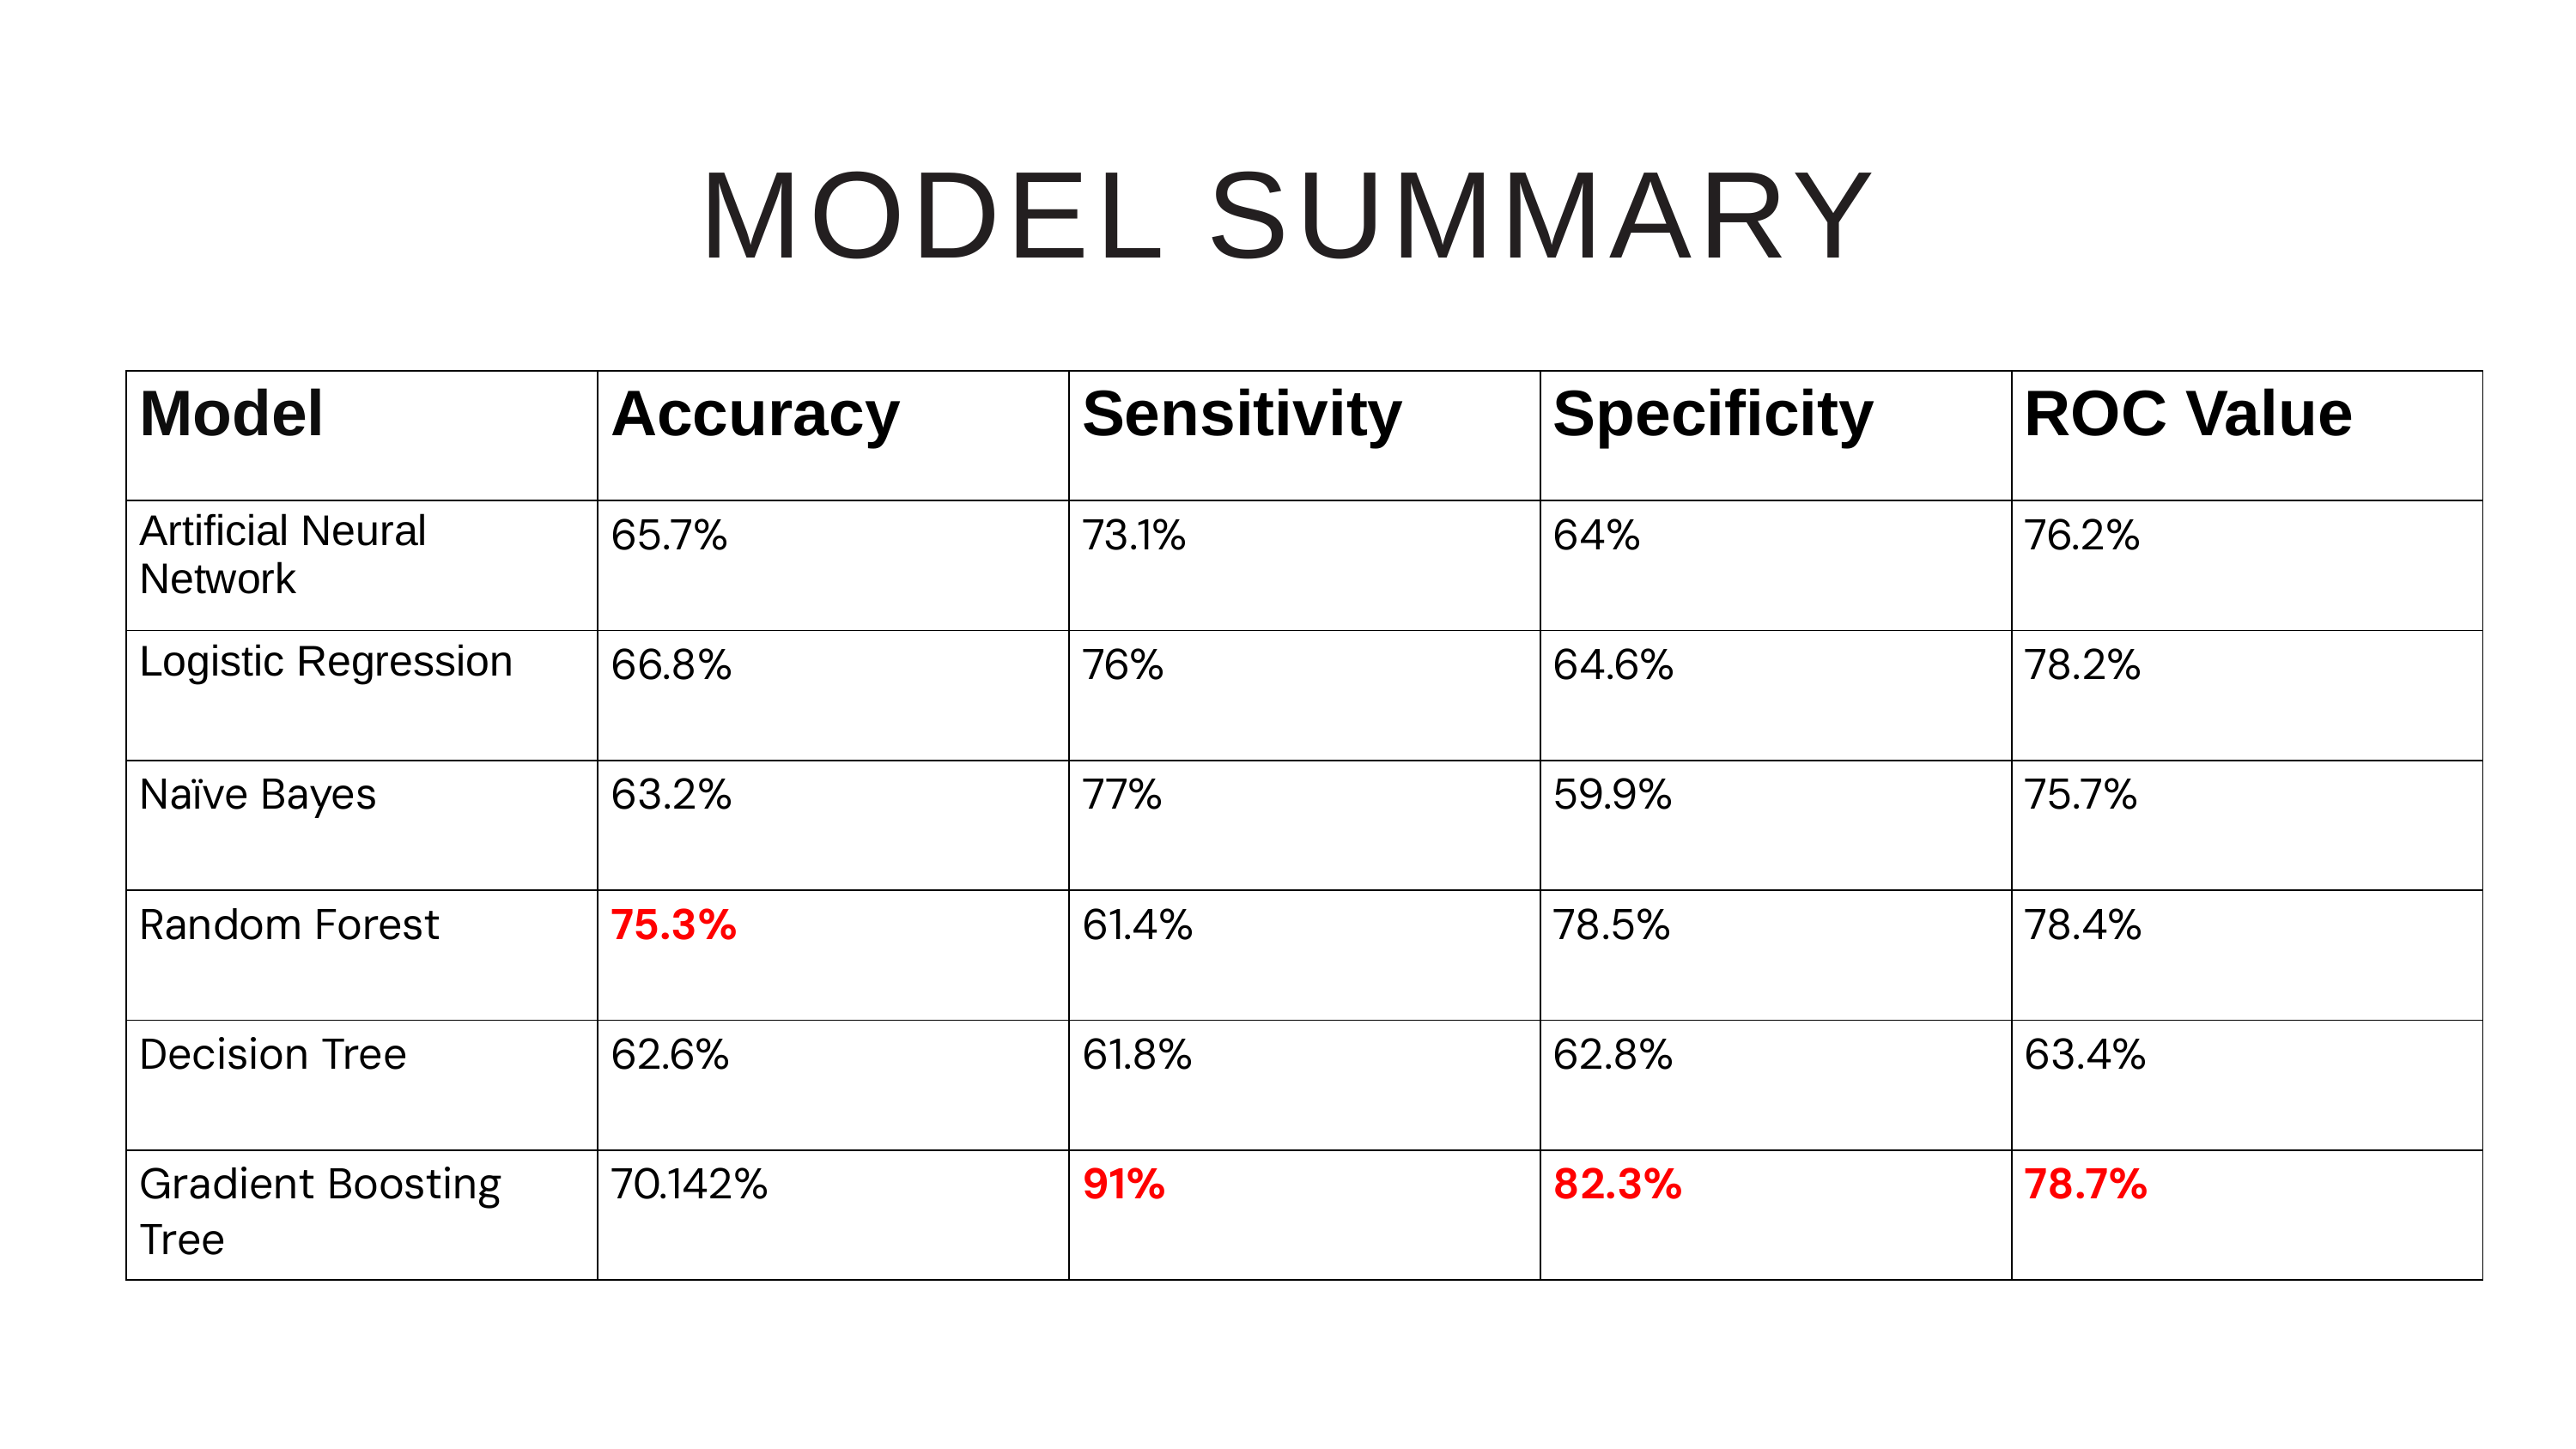

MODEL SUMMARY
| Model | Accuracy | Sensitivity | Specificity | ROC Value |
| --- | --- | --- | --- | --- |
| Artificial Neural Network | 65.7% | 73.1% | 64% | 76.2% |
| Logistic Regression | 66.8% | 76% | 64.6% | 78.2% |
| Naïve Bayes | 63.2% | 77% | 59.9% | 75.7% |
| Random Forest | 75.3% | 61.4% | 78.5% | 78.4% |
| Decision Tree | 62.6% | 61.8% | 62.8% | 63.4% |
| Gradient Boosting Tree | 70.142% | 91% | 82.3% | 78.7% |